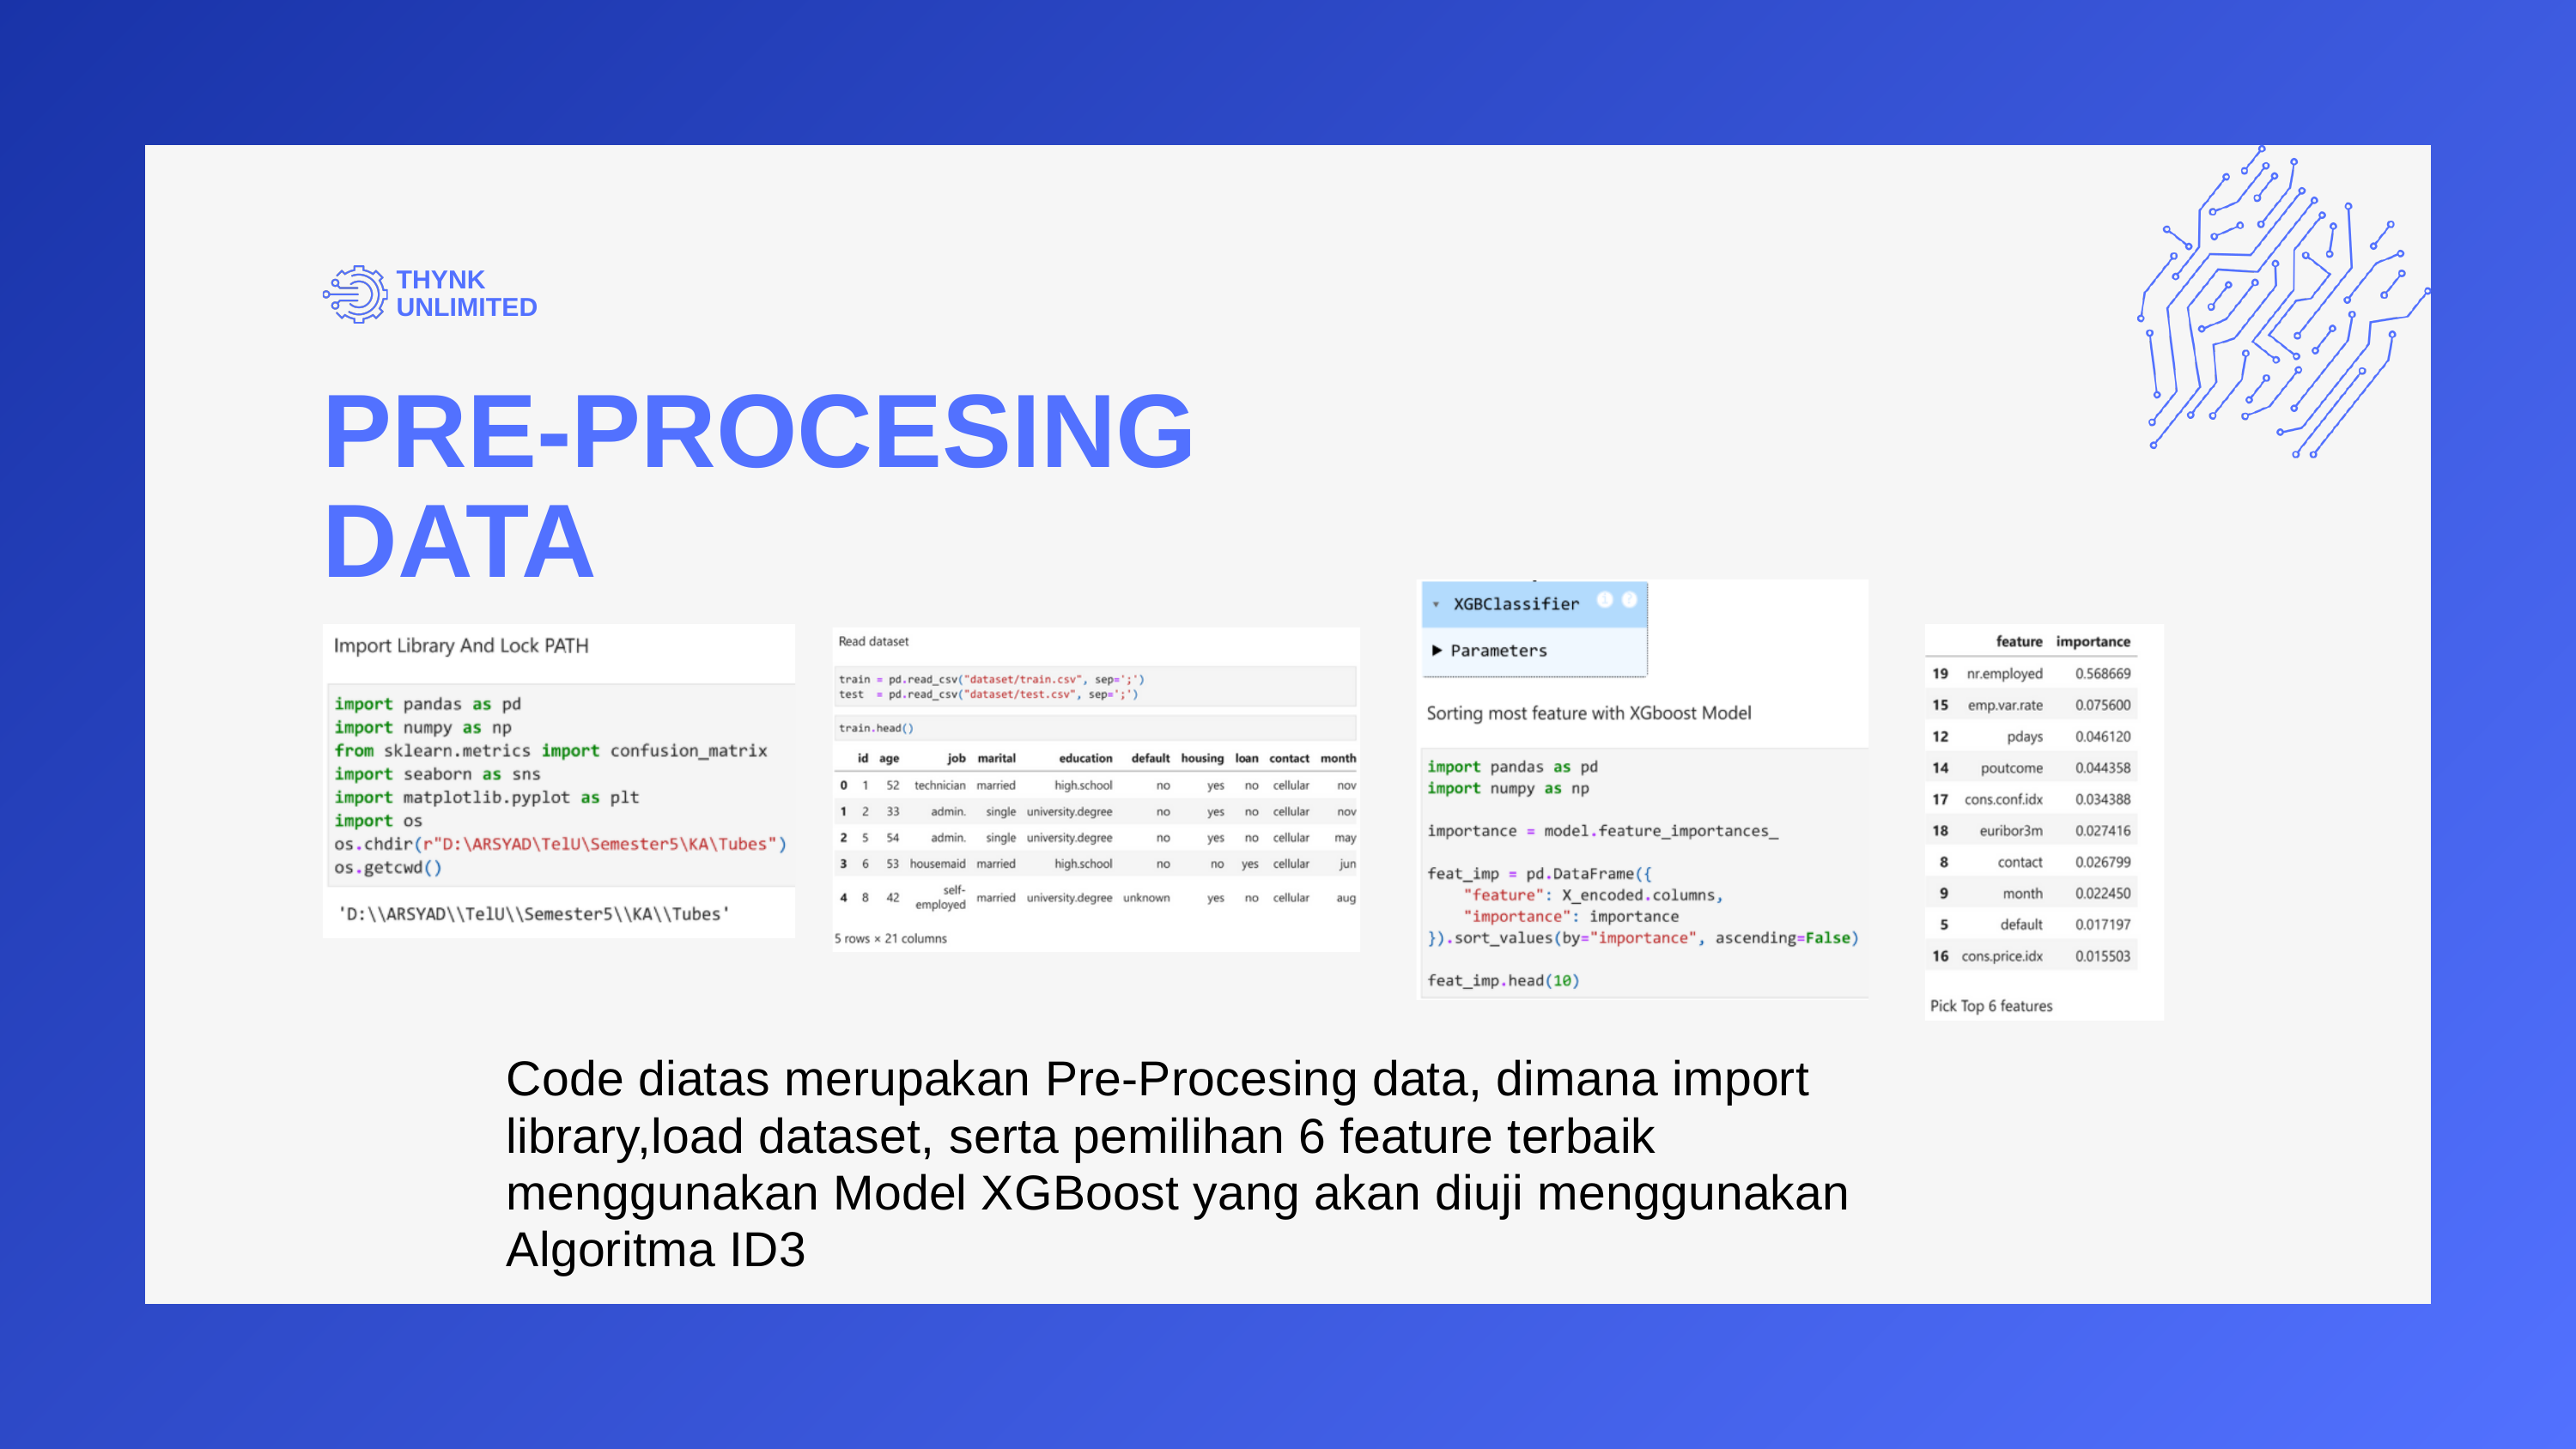

THYNK UNLIMITED
PRE-PROCESING DATA

Code diatas merupakan Pre-Procesing data, dimana import library,load dataset, serta pemilihan 6 feature terbaik menggunakan Model XGBoost yang akan diuji menggunakan Algoritma ID3